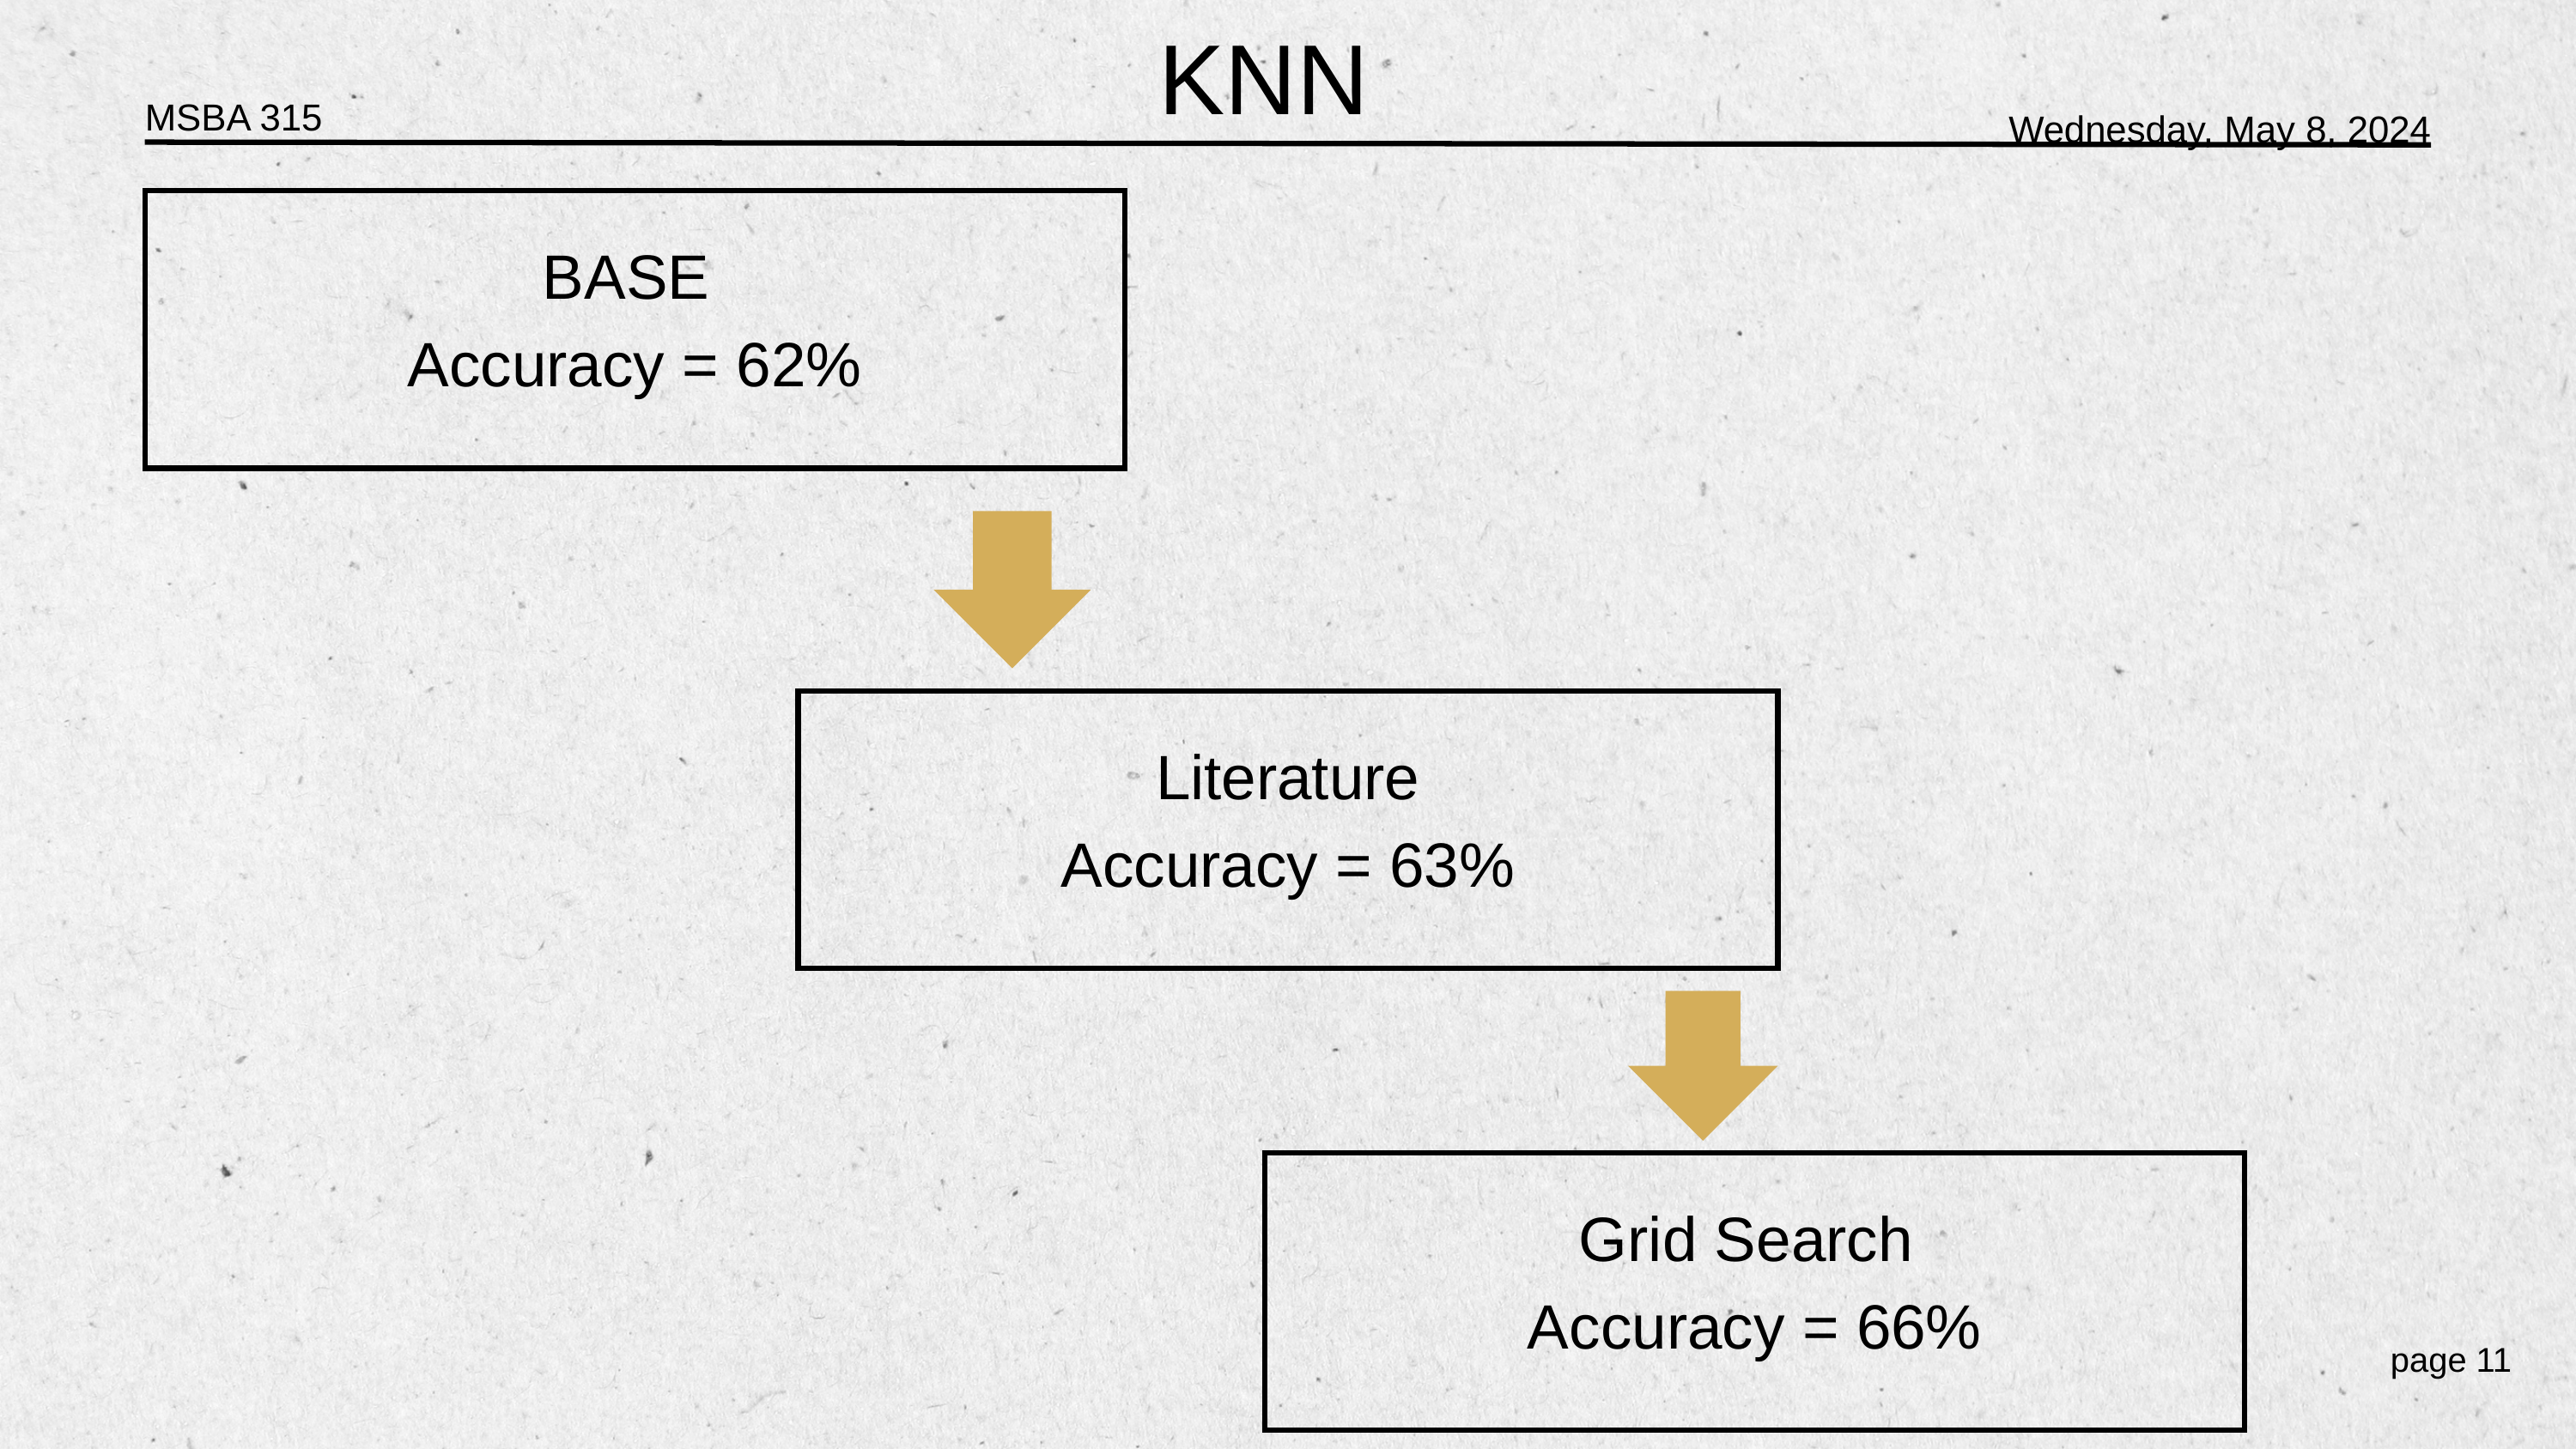

KNN
MSBA 315

Wednesday, May 8, 2024

BASE
Accuracy = 62%

Literature
Accuracy = 63%

Grid Search
Accuracy = 66%
page 11